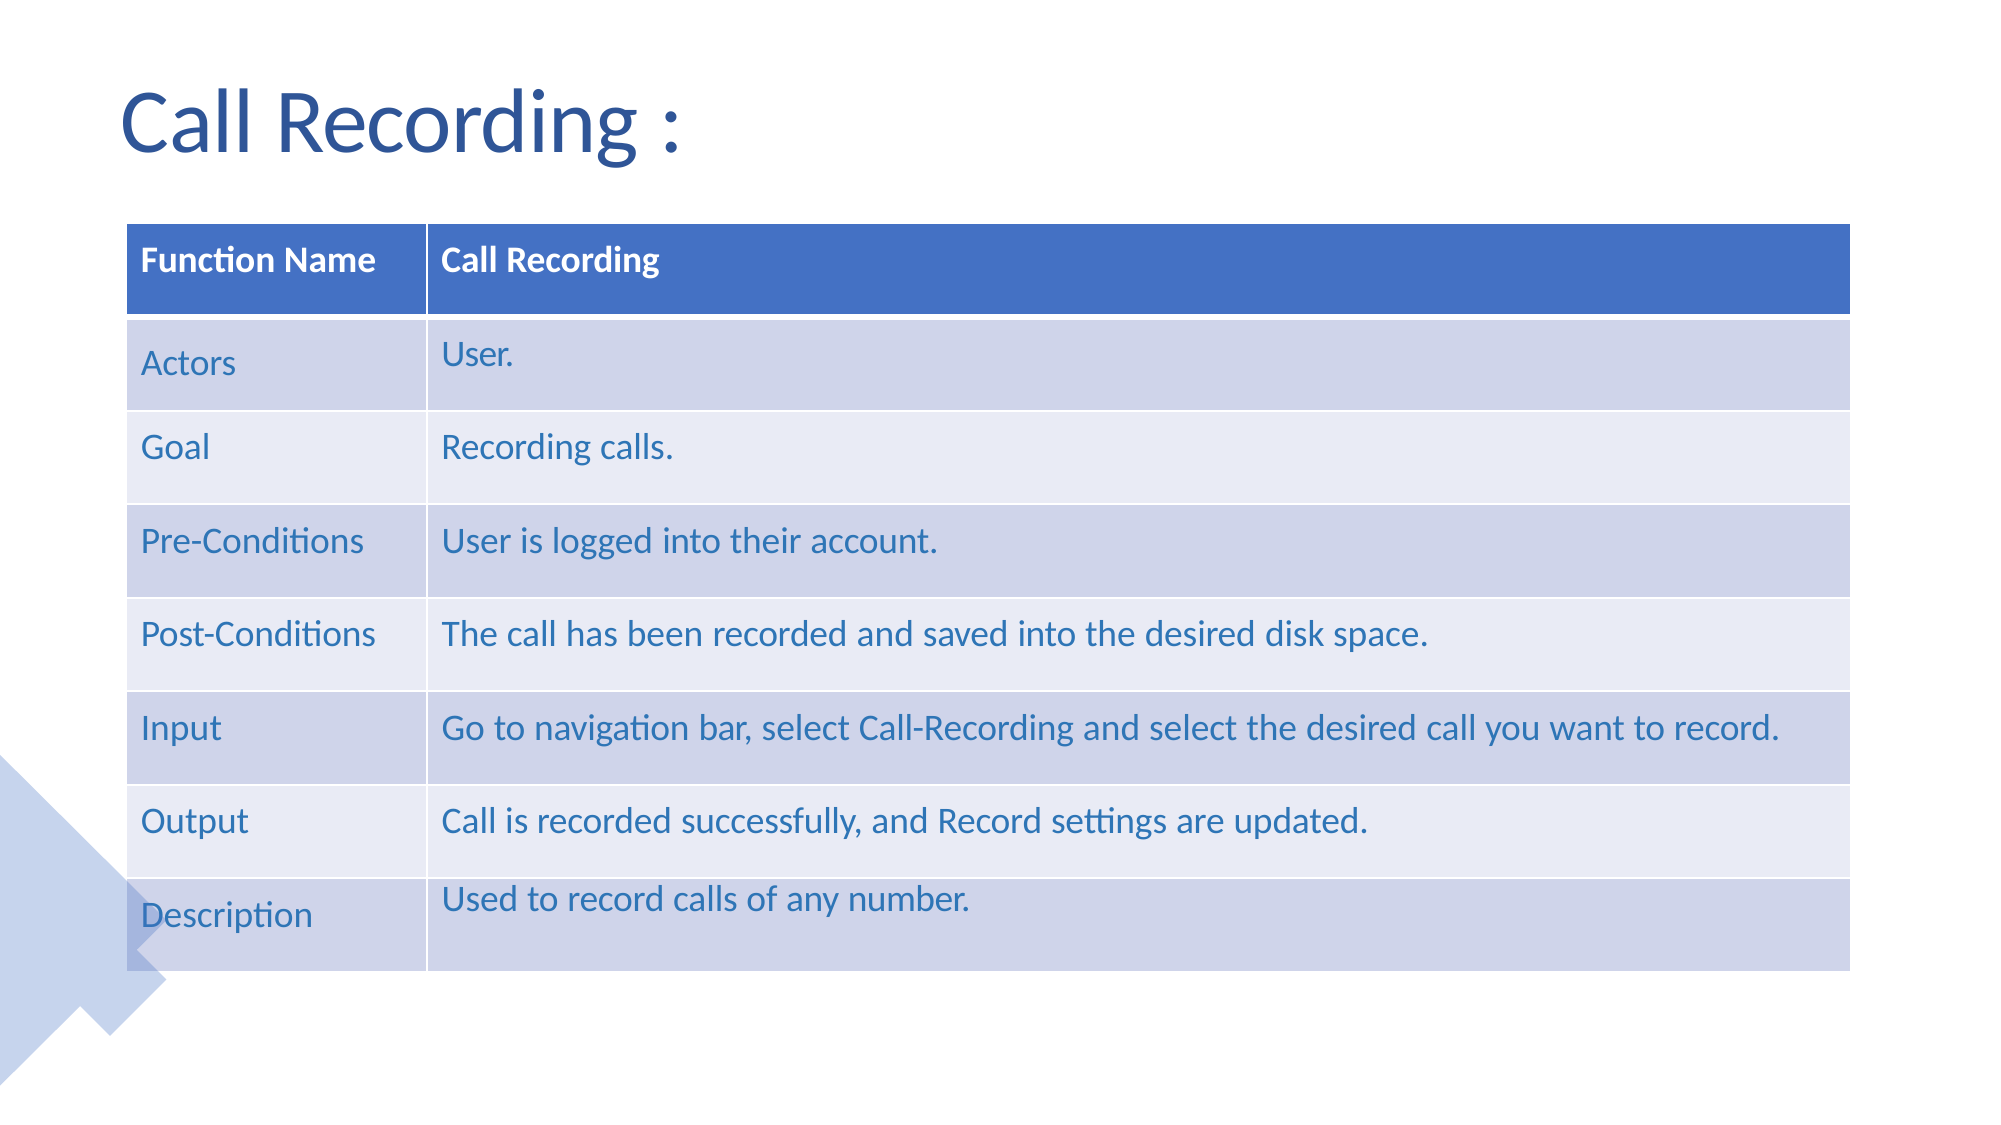

# Call Recording :
| Function Name | Call Recording |
| --- | --- |
| Actors | User. |
| Goal | Recording calls. |
| Pre-Conditions | User is logged into their account. |
| Post-Conditions | The call has been recorded and saved into the desired disk space. |
| Input | Go to navigation bar, select Call-Recording and select the desired call you want to record. |
| Output | Call is recorded successfully, and Record settings are updated. |
| Description | Used to record calls of any number. |